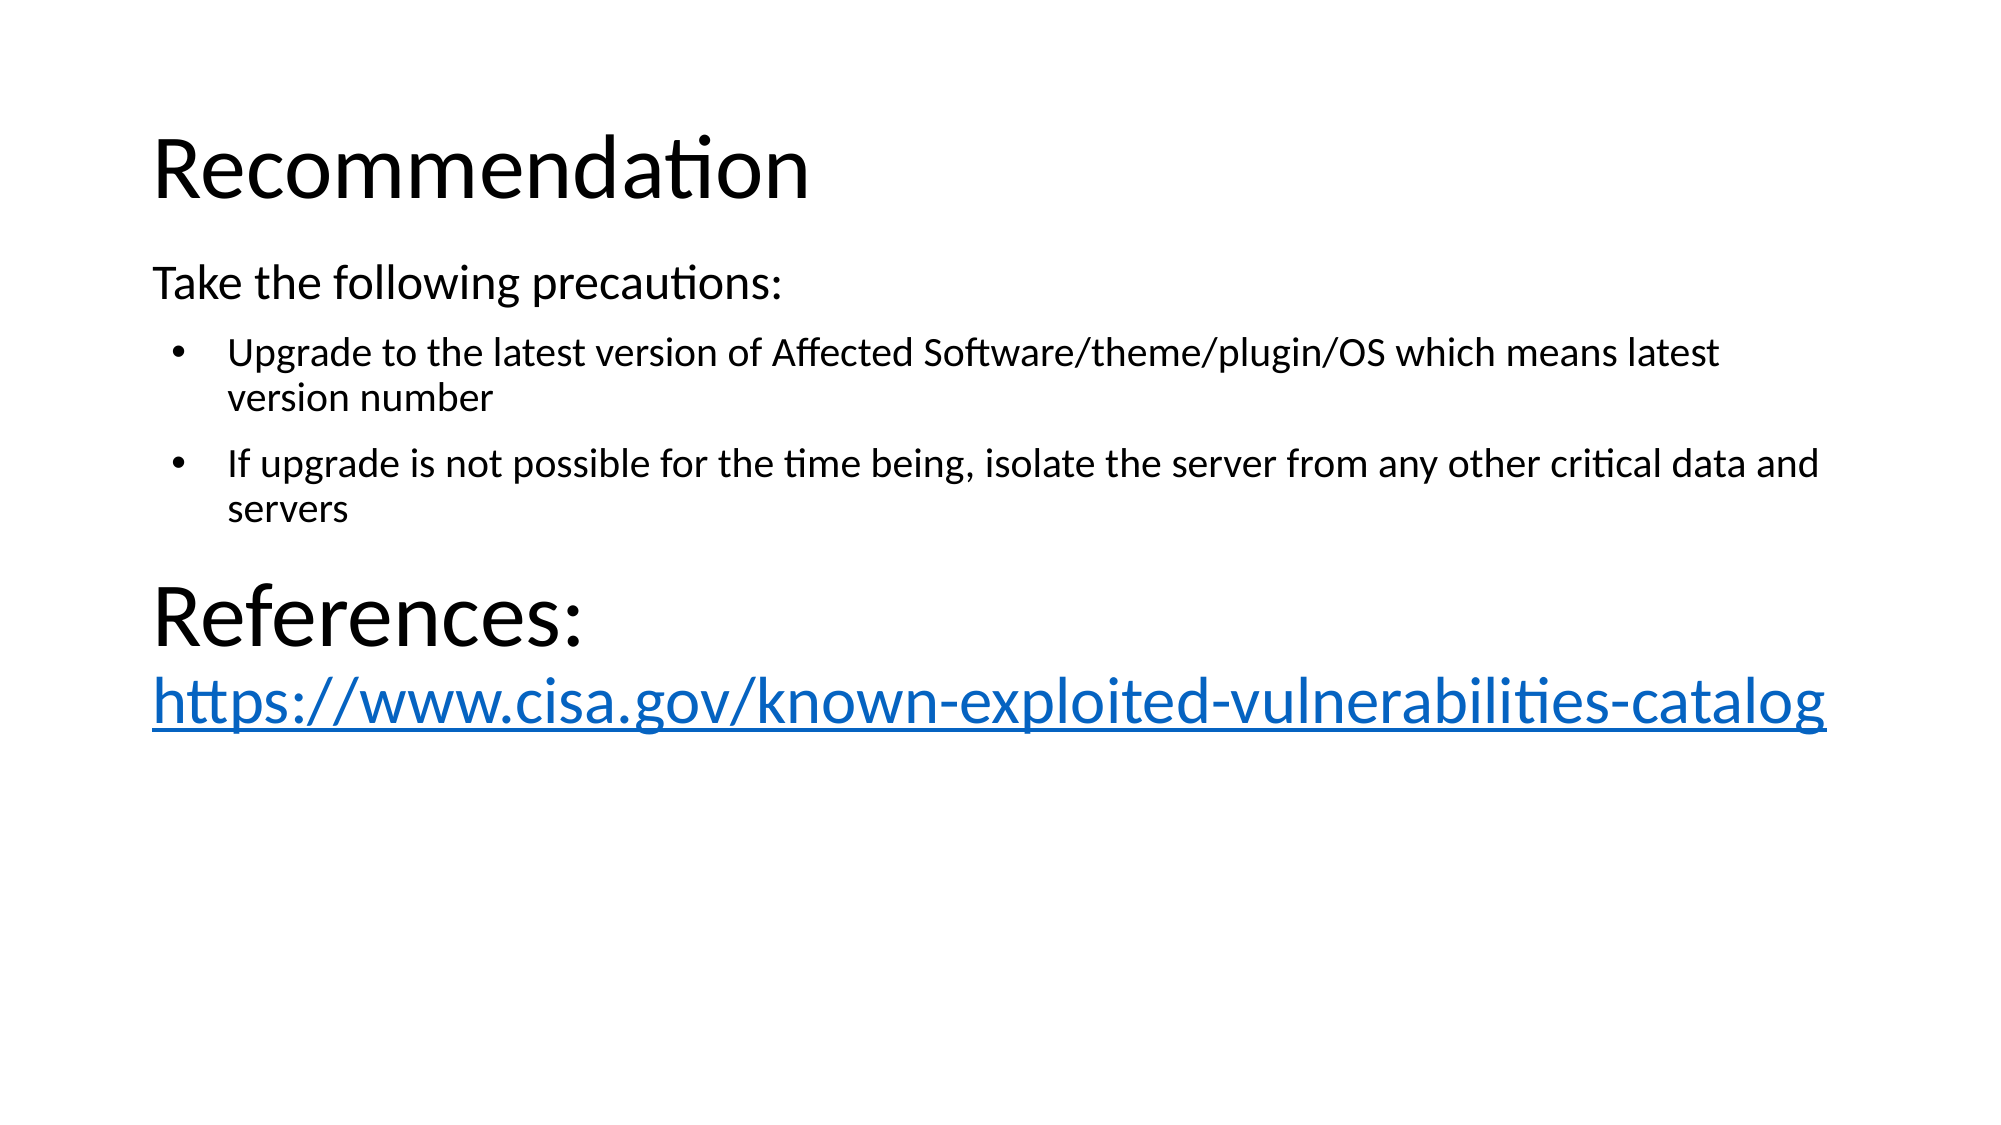

# Recommendation
Take the following precautions:
Upgrade to the latest version of Affected Software/theme/plugin/OS which means latest version number
If upgrade is not possible for the time being, isolate the server from any other critical data and servers

References:
https://www.cisa.gov/known-exploited-vulnerabilities-catalog